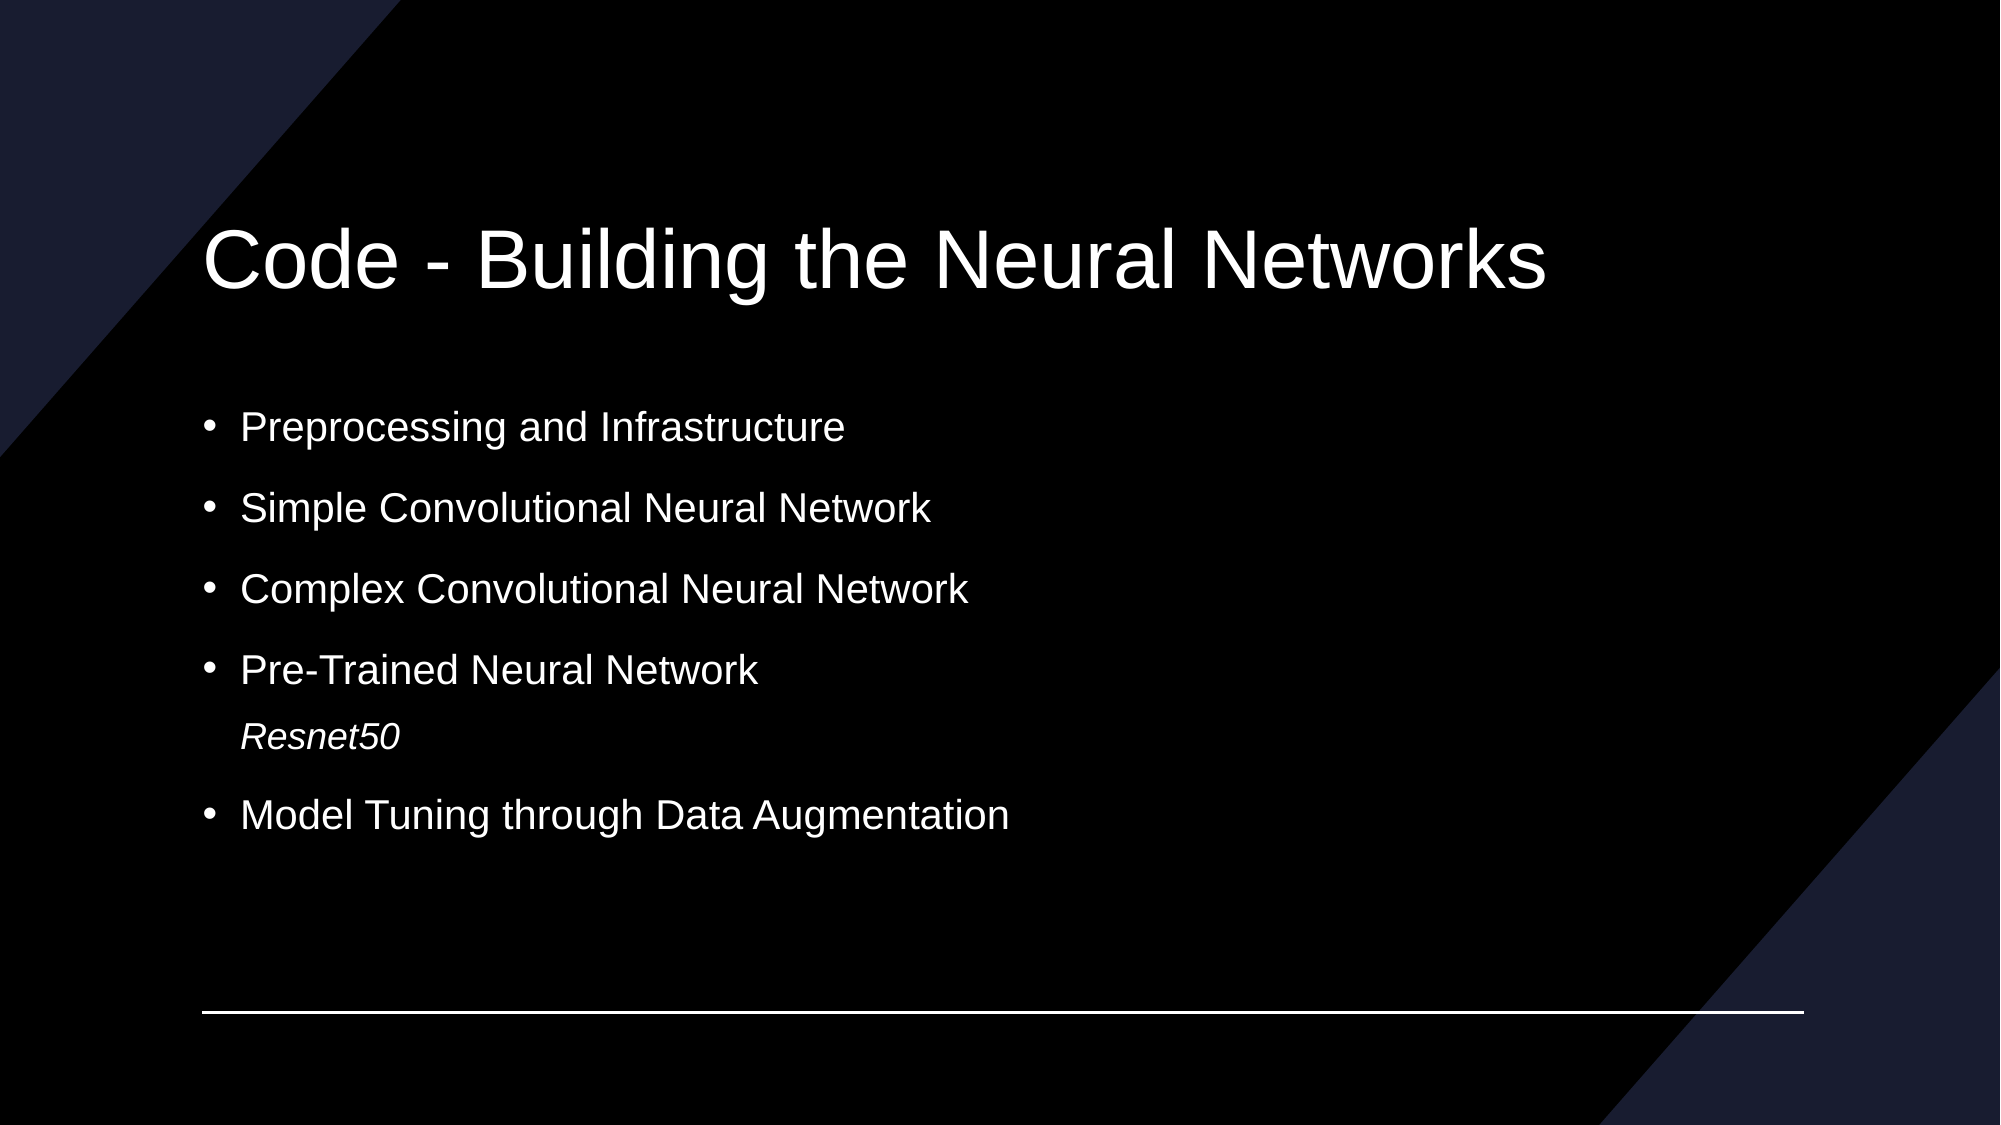

# Code - Building the Neural Networks
Preprocessing and Infrastructure
Simple Convolutional Neural Network
Complex Convolutional Neural Network
Pre-Trained Neural Network
Resnet50
Model Tuning through Data Augmentation